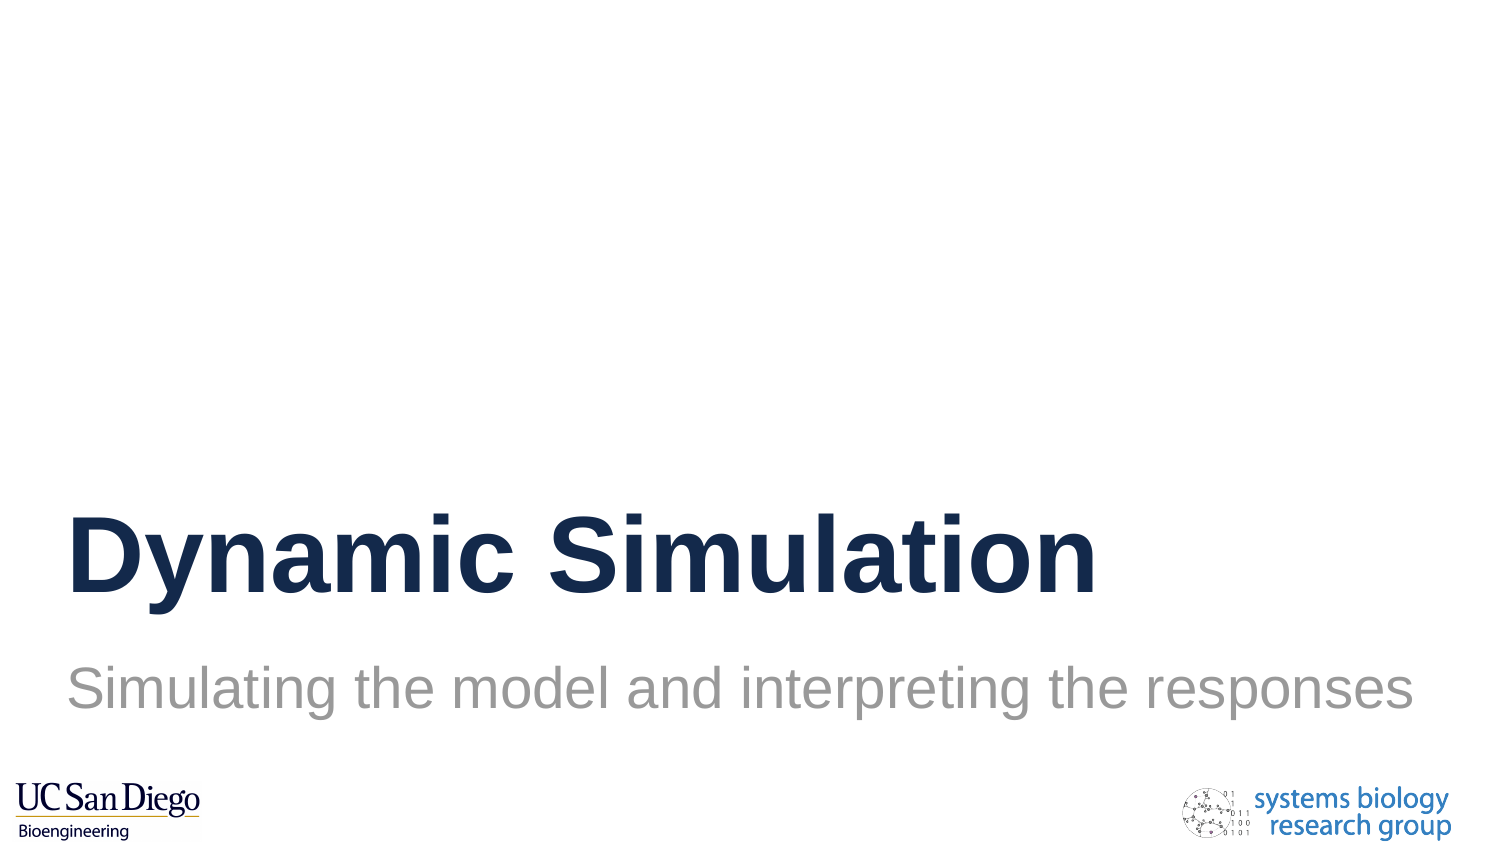

# Dynamic Simulation
Simulating the model and interpreting the responses